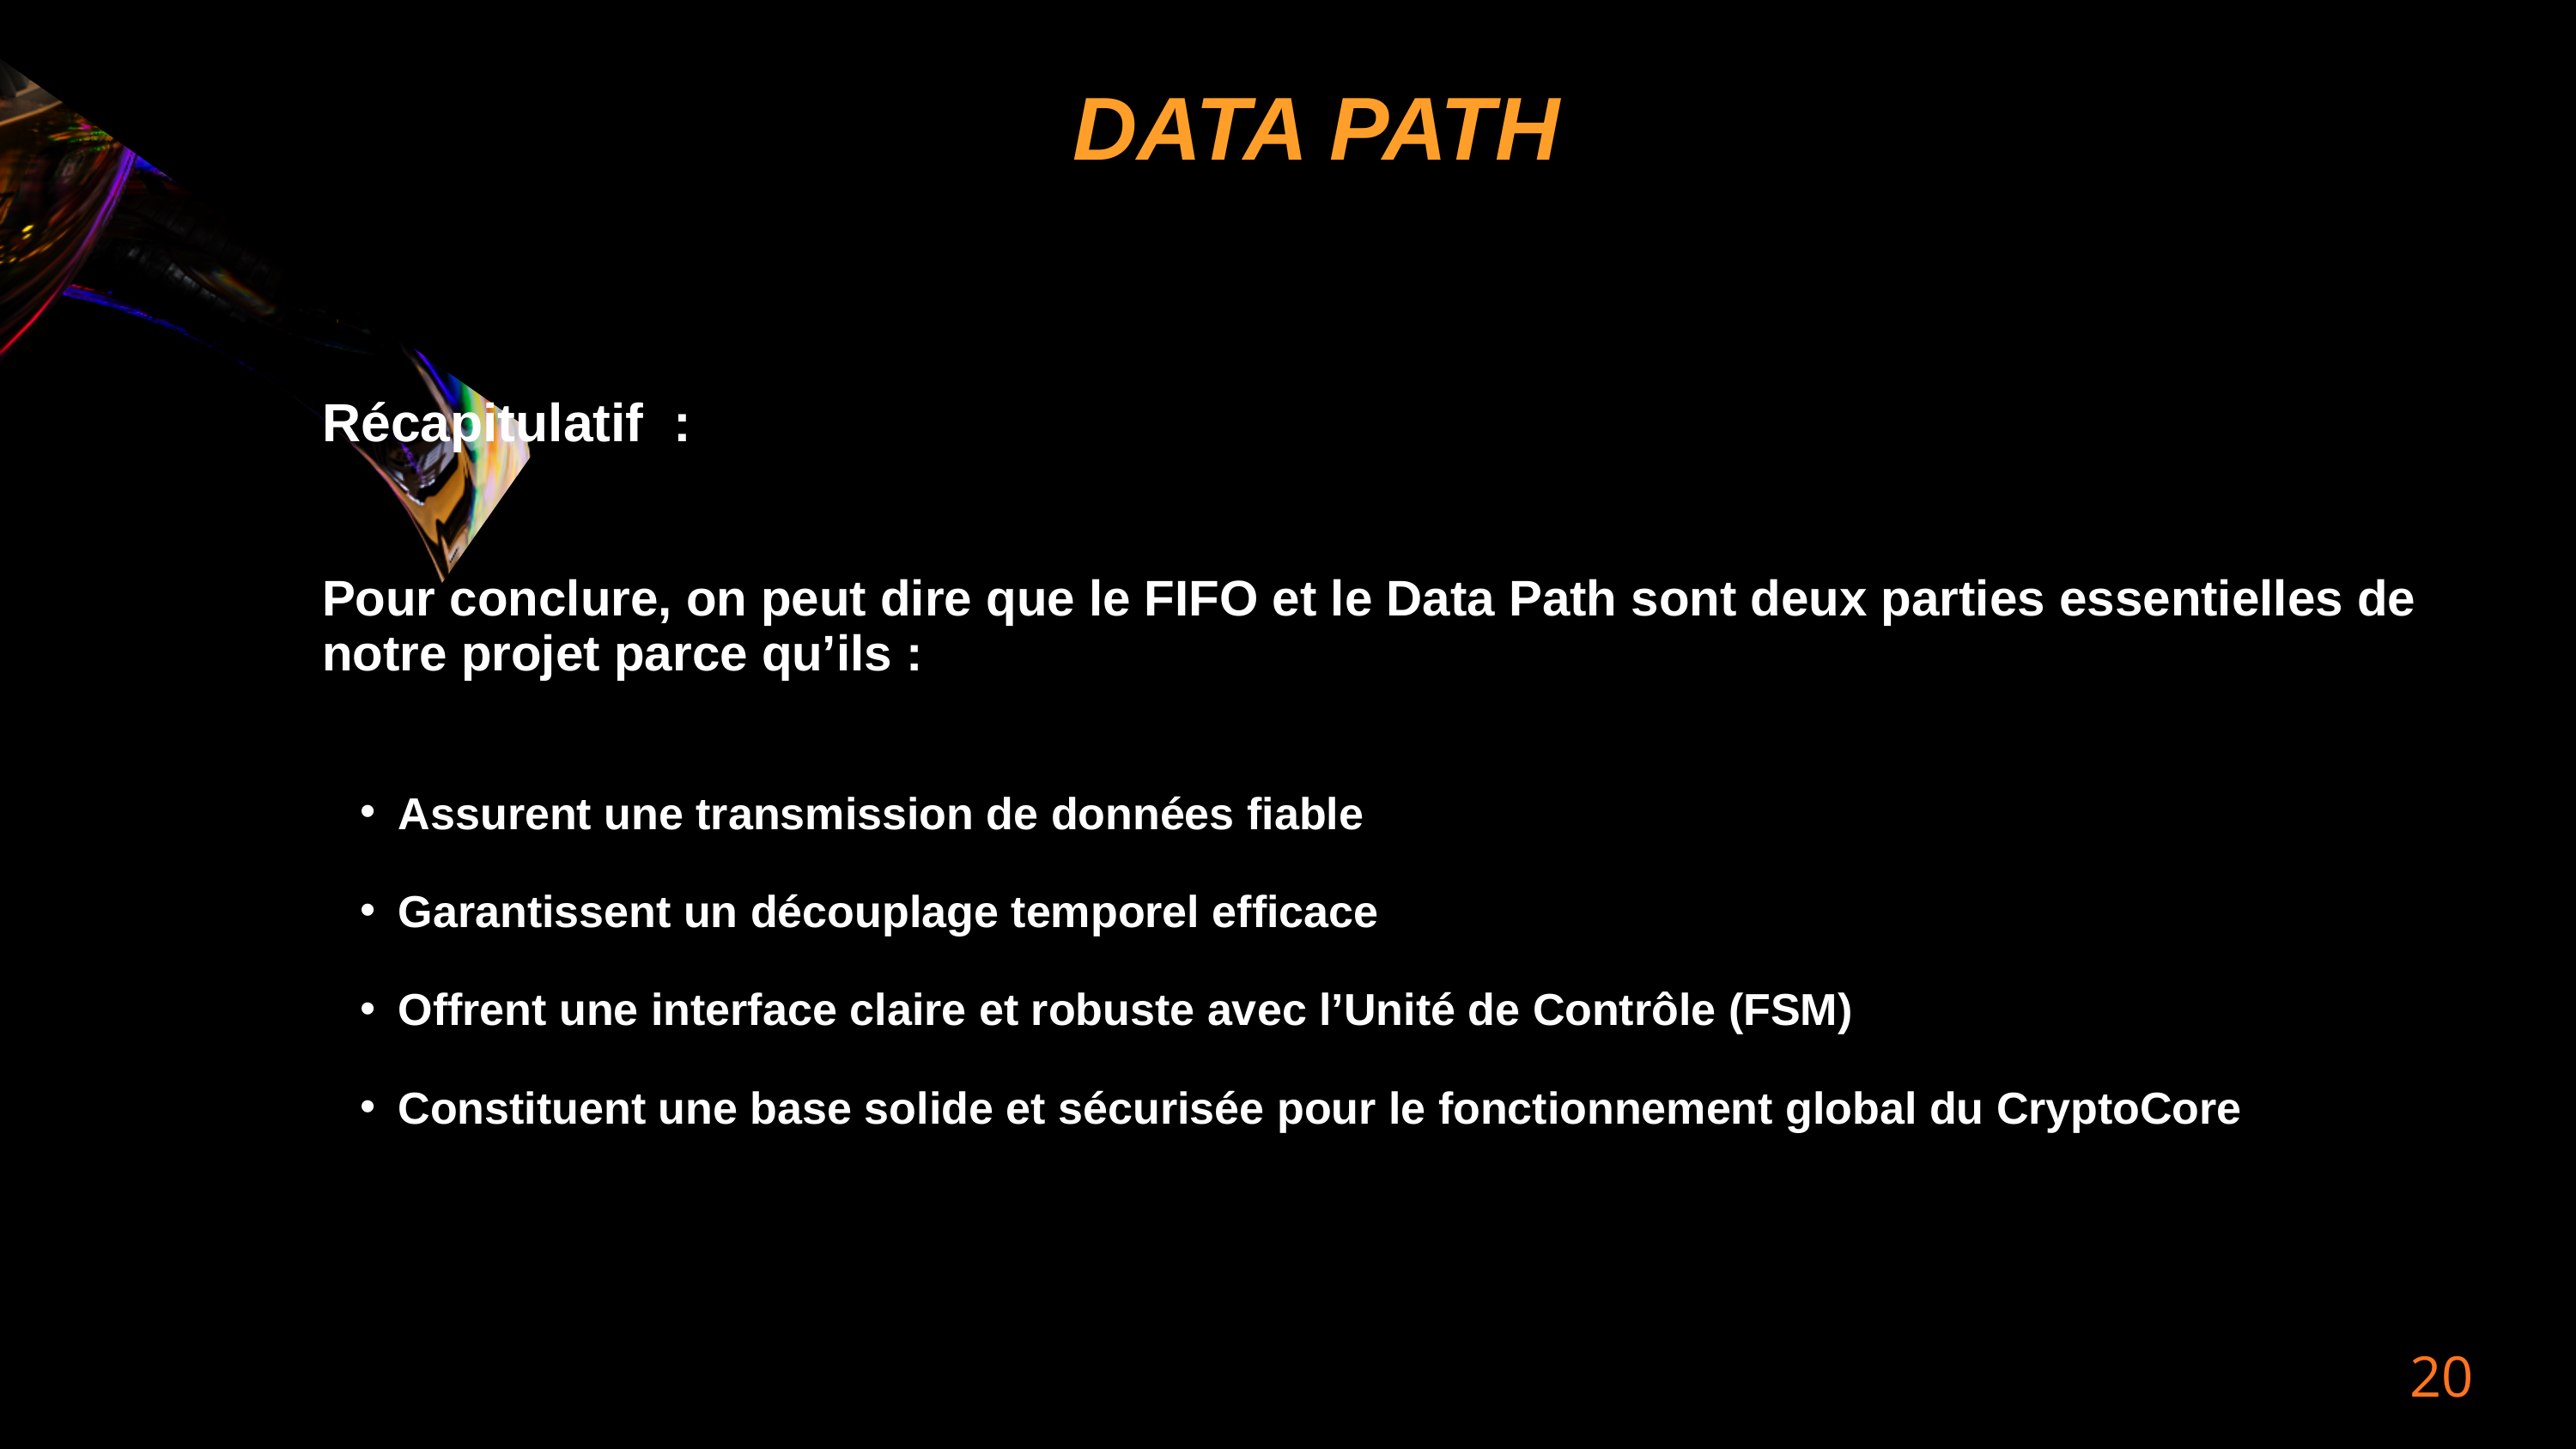

DATA PATH
Récapitulatif  :

Pour conclure, on peut dire que le FIFO et le Data Path sont deux parties essentielles de notre projet parce qu’ils :

Assurent une transmission de données fiable

Garantissent un découplage temporel efficace

Offrent une interface claire et robuste avec l’Unité de Contrôle (FSM)

Constituent une base solide et sécurisée pour le fonctionnement global du CryptoCore
20